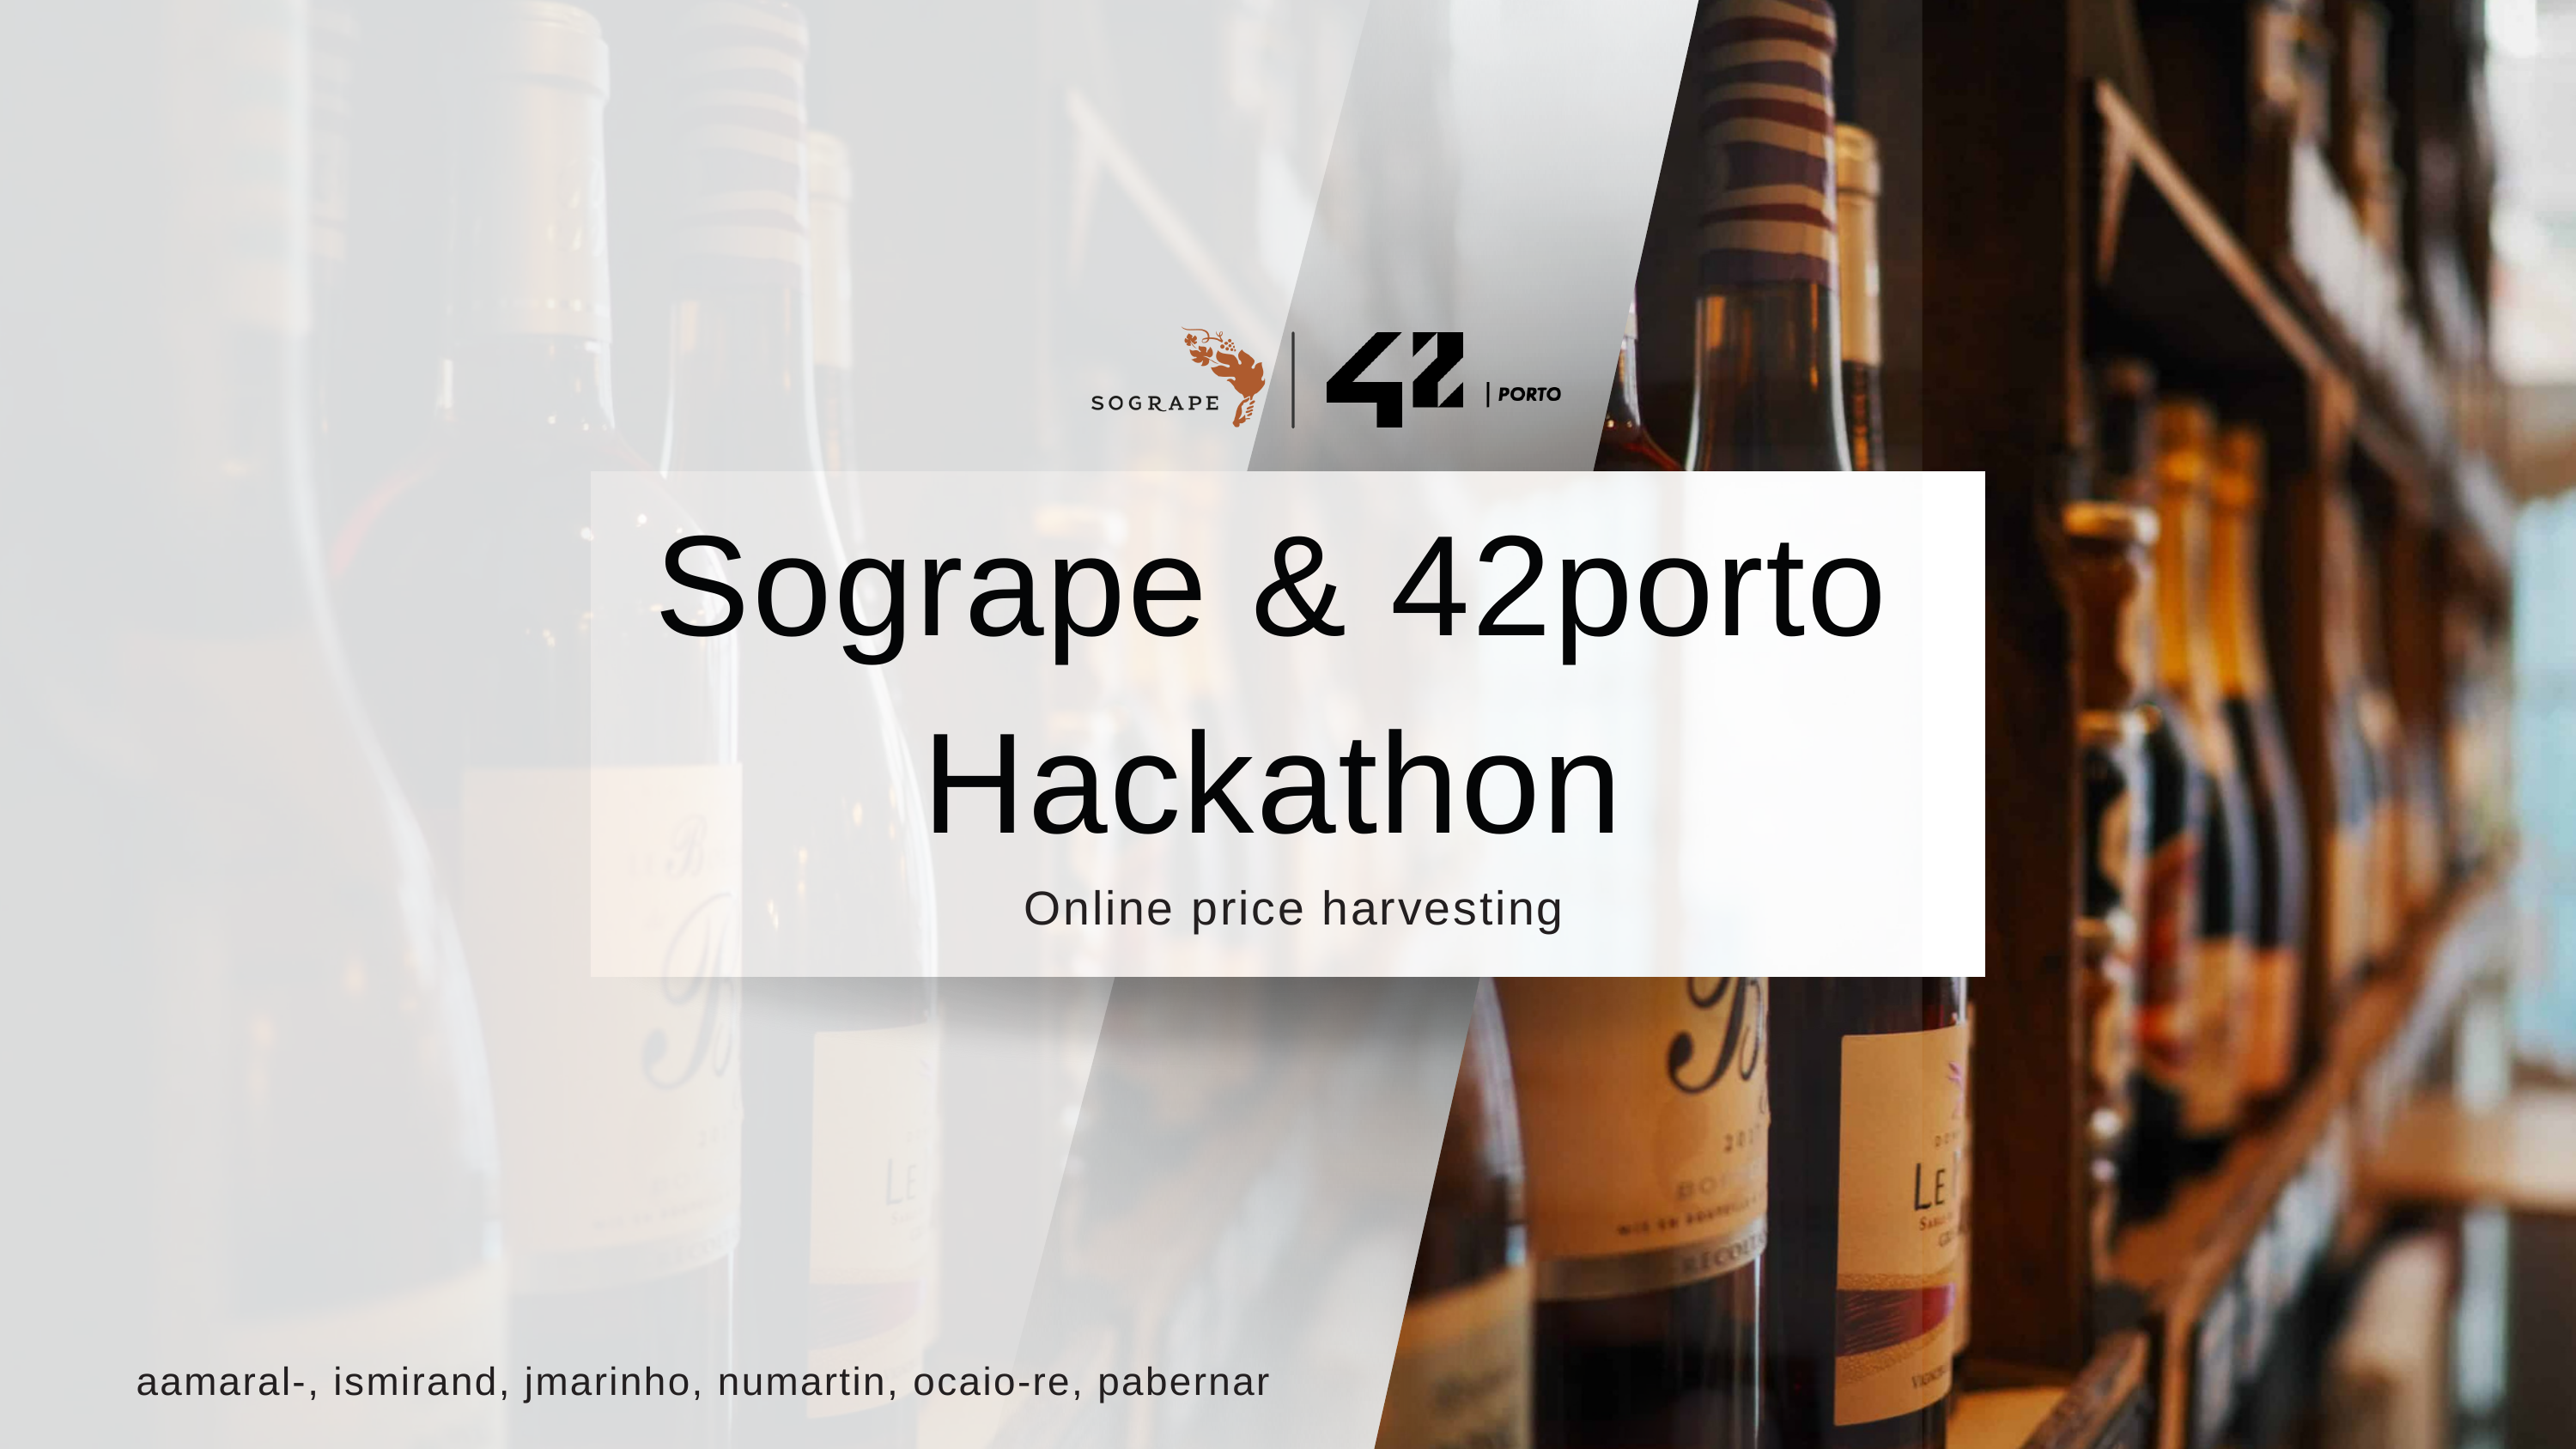

Sogrape & 42porto Hackathon

Online price harvesting

aamaral-, ismirand, jmarinho, numartin, ocaio-re, pabernar